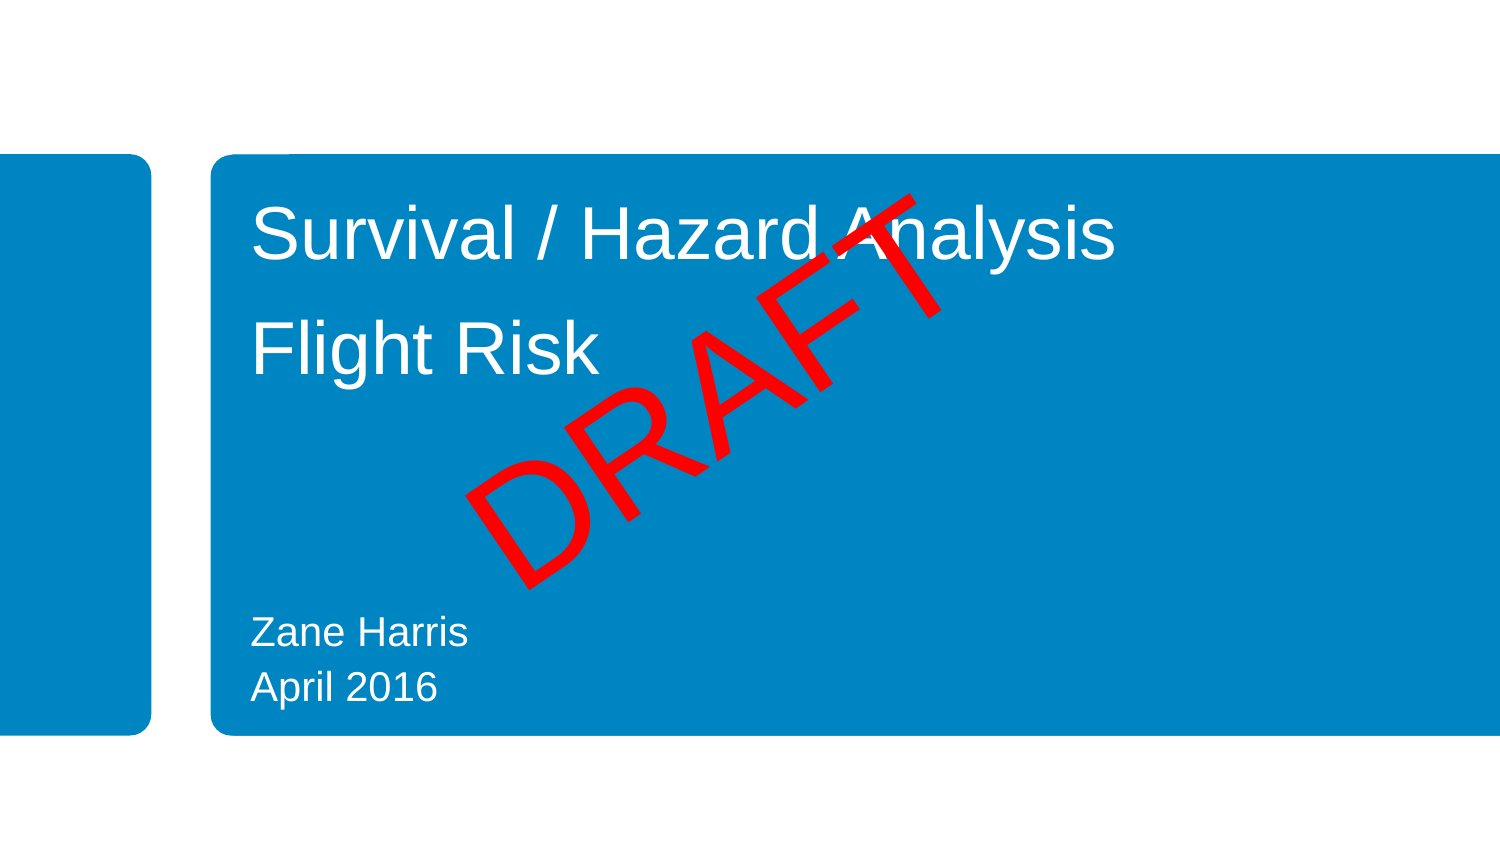

Survival / Hazard Analysis
Flight Risk

Zane Harris
April 2016

DRAFT